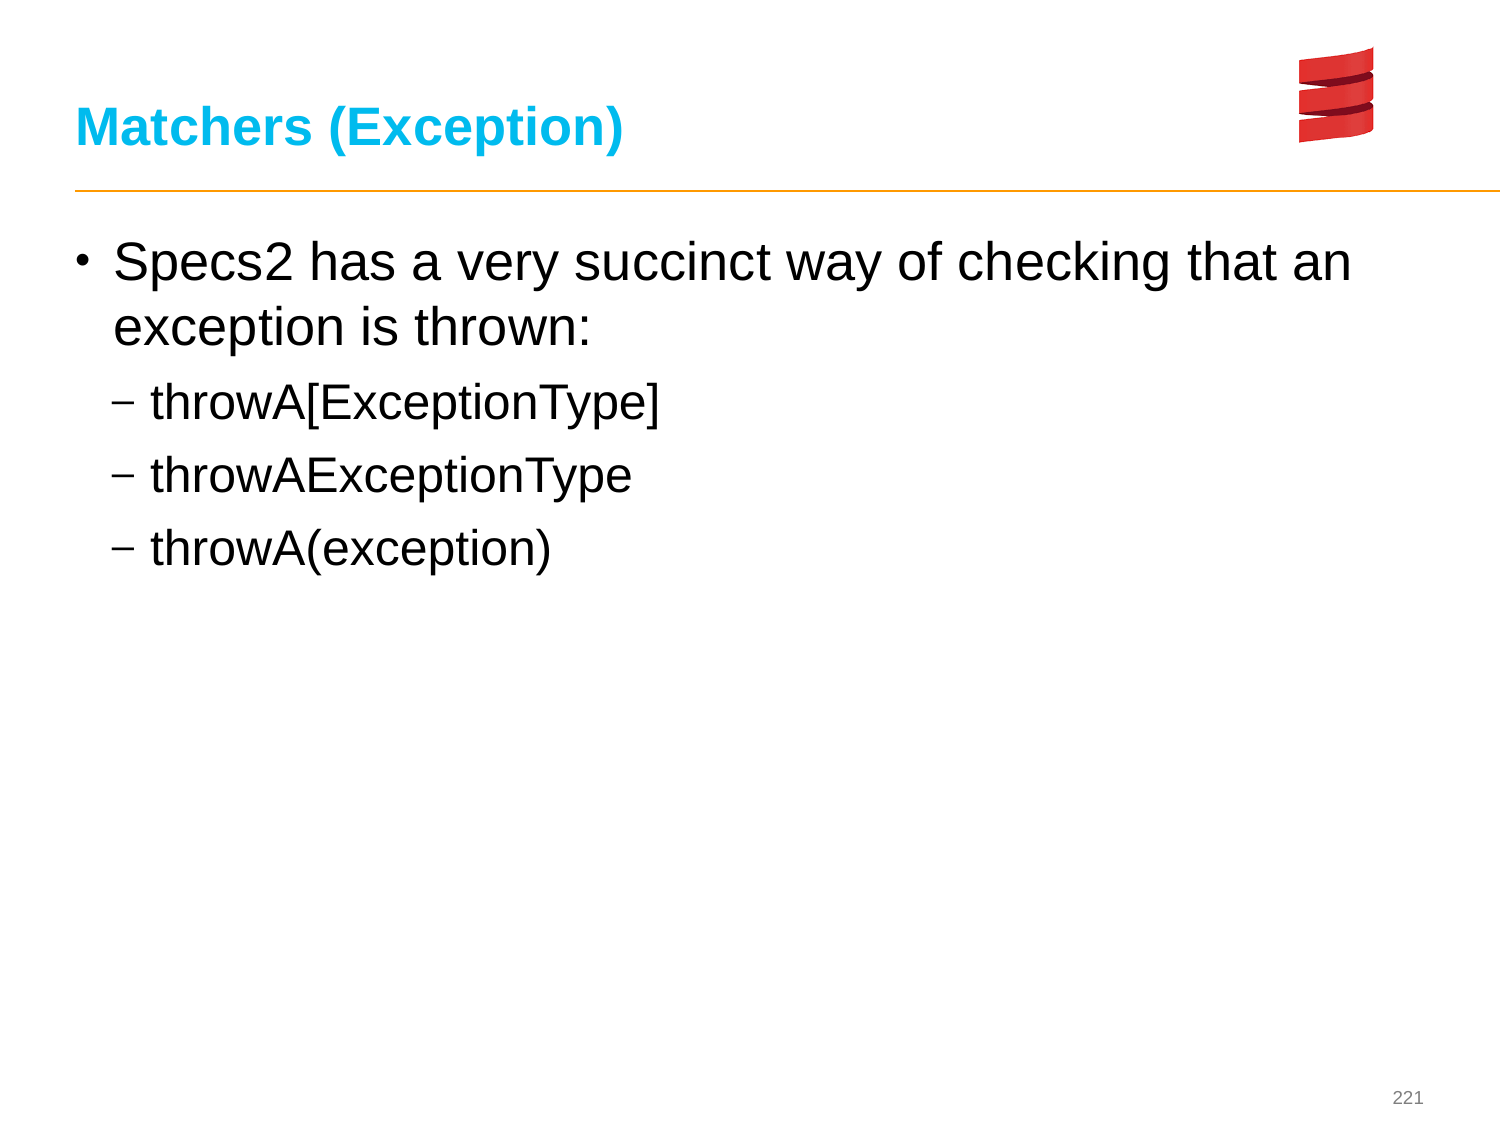

# Matchers (Exception)
Specs2 has a very succinct way of checking that an exception is thrown:
throwA[ExceptionType]
throwAExceptionType
throwA(exception)